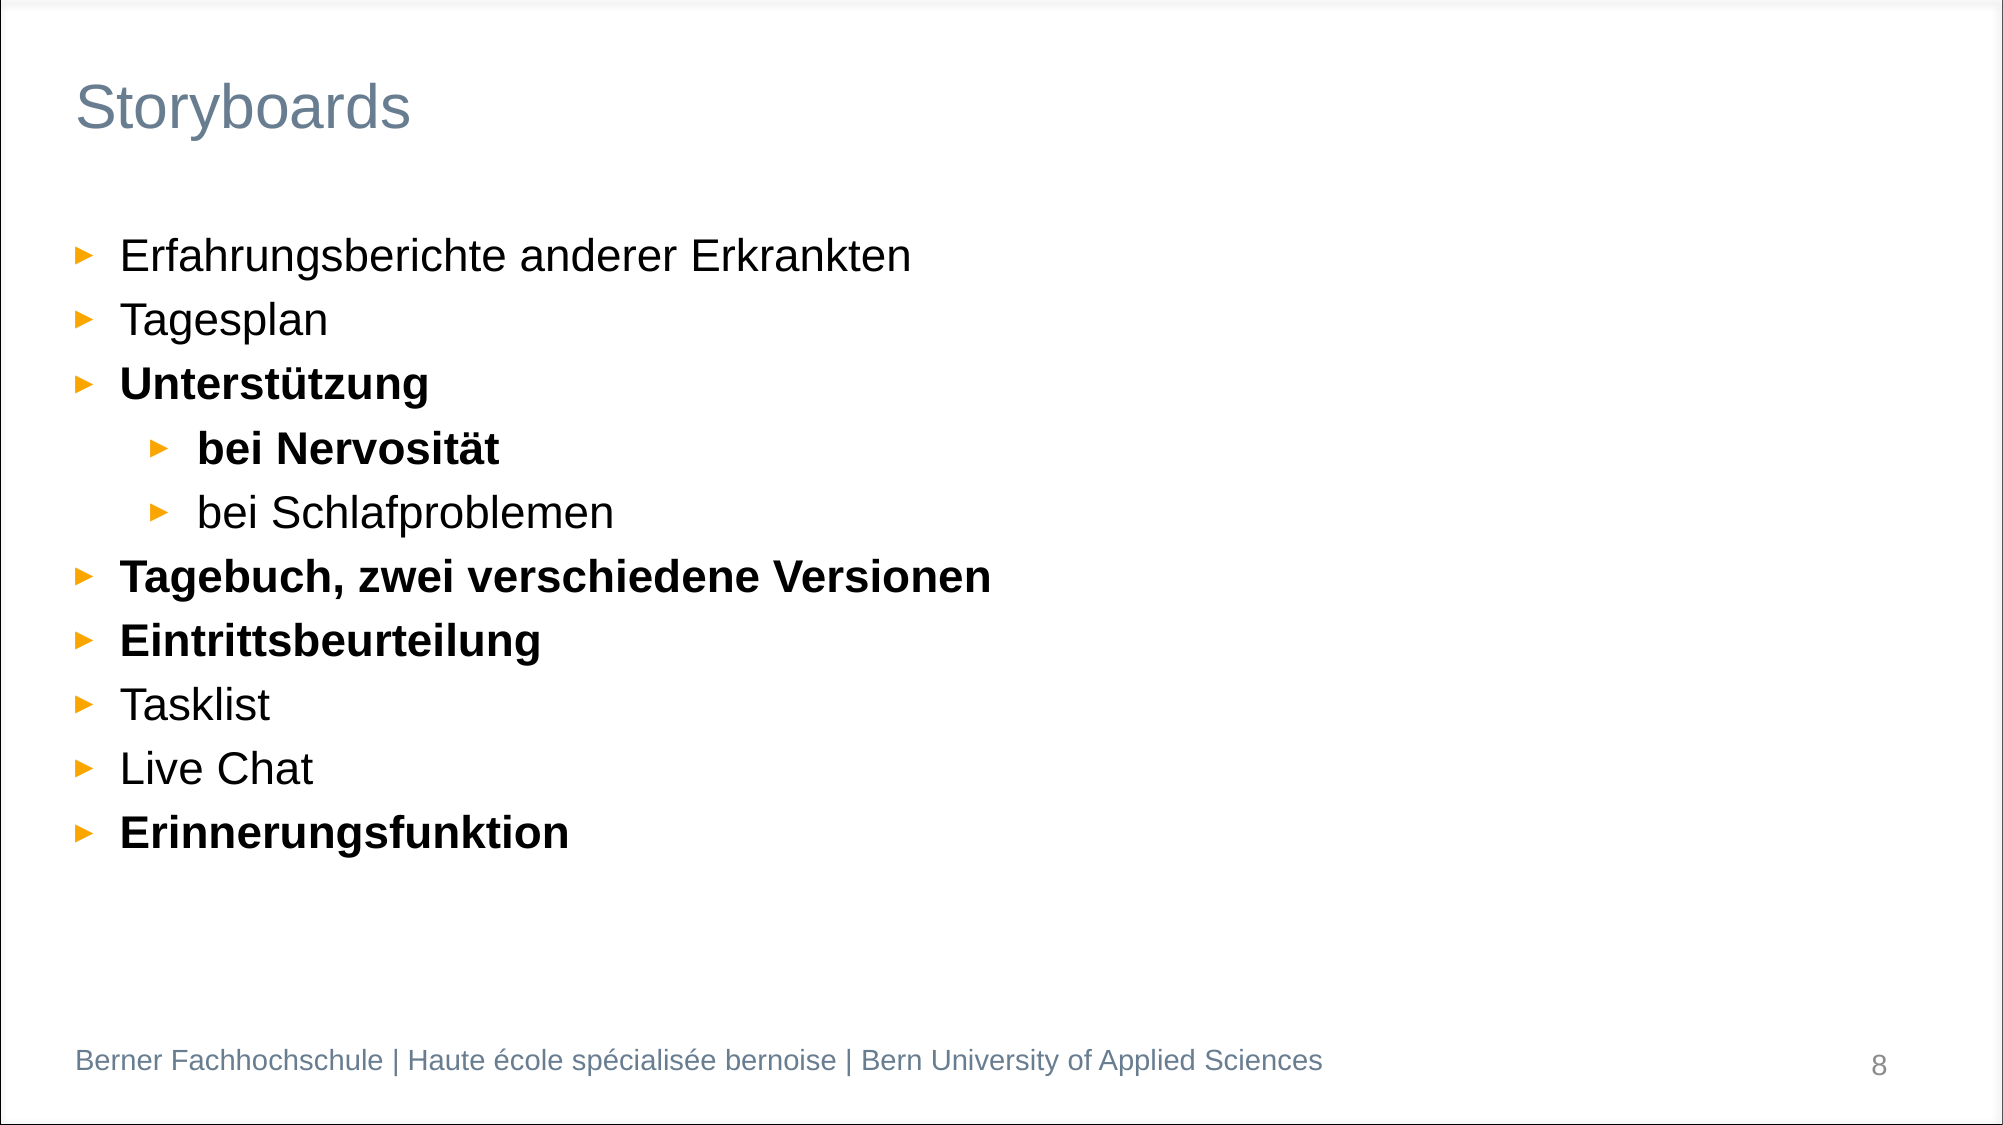

# Storyboards
Erfahrungsberichte anderer Erkrankten
Tagesplan
Unterstützung
bei Nervosität
bei Schlafproblemen
Tagebuch, zwei verschiedene Versionen
Eintrittsbeurteilung
Tasklist
Live Chat
Erinnerungsfunktion

8